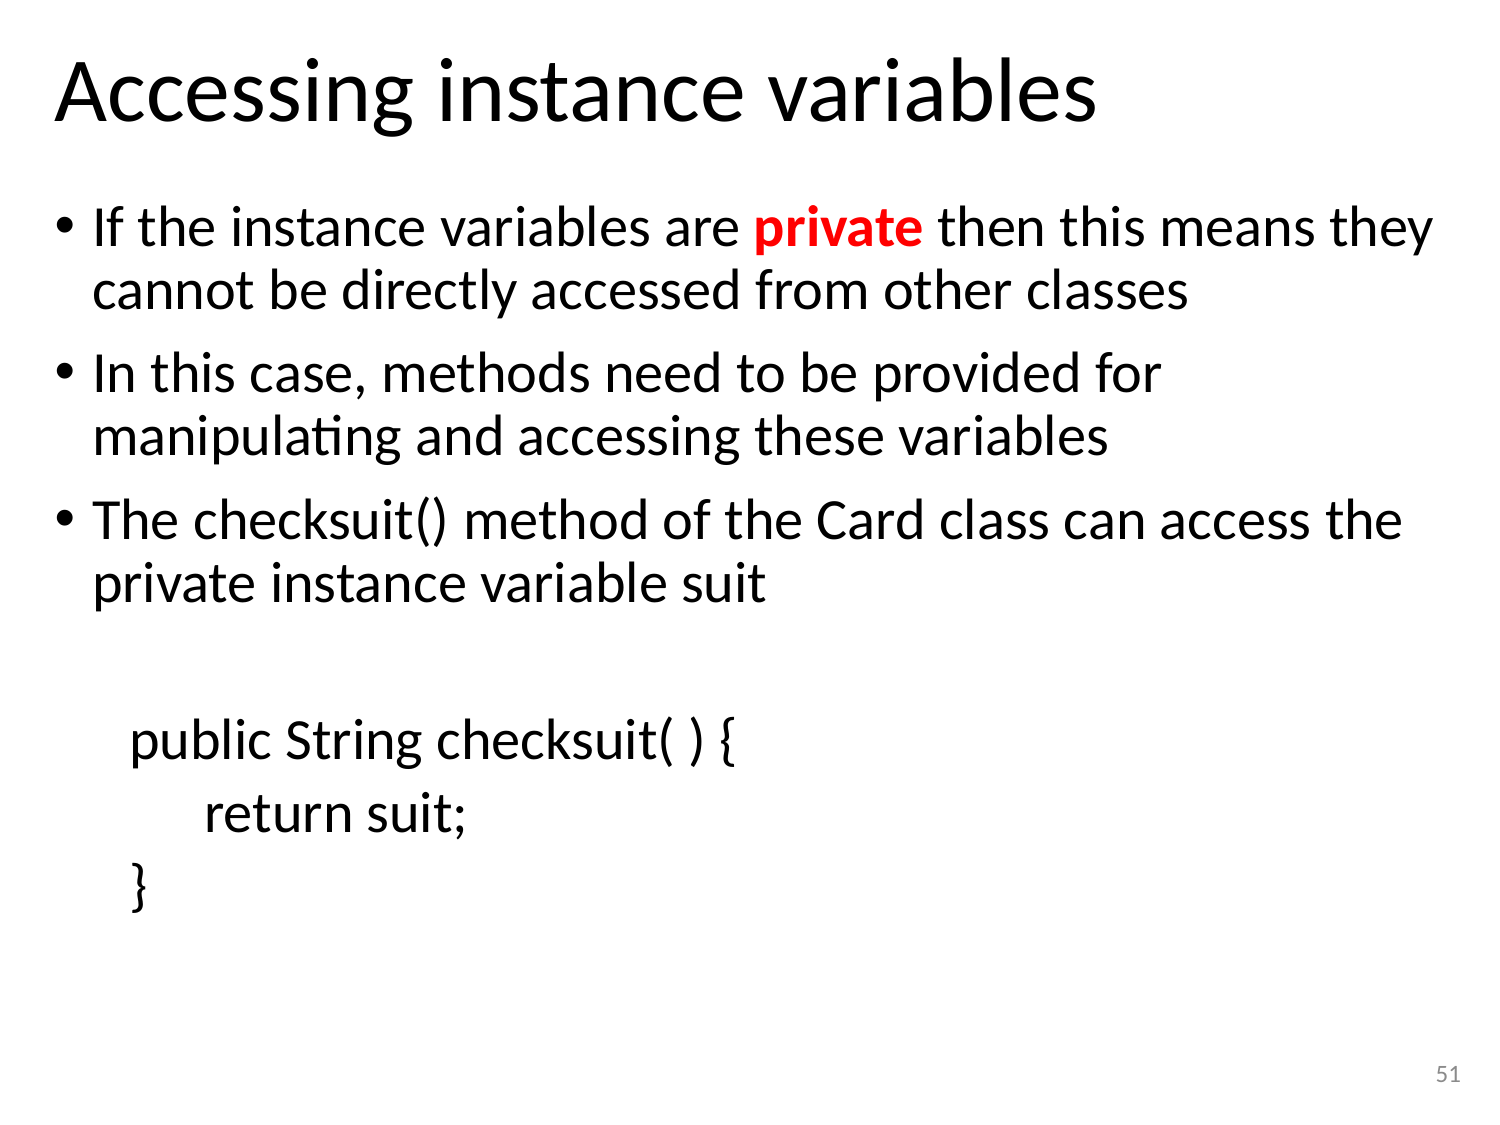

# Accessing instance variables
If the instance variables are private then this means they cannot be directly accessed from other classes
In this case, methods need to be provided for manipulating and accessing these variables
The checksuit() method of the Card class can access the private instance variable suit

public String checksuit( ) {
return suit;
}

51